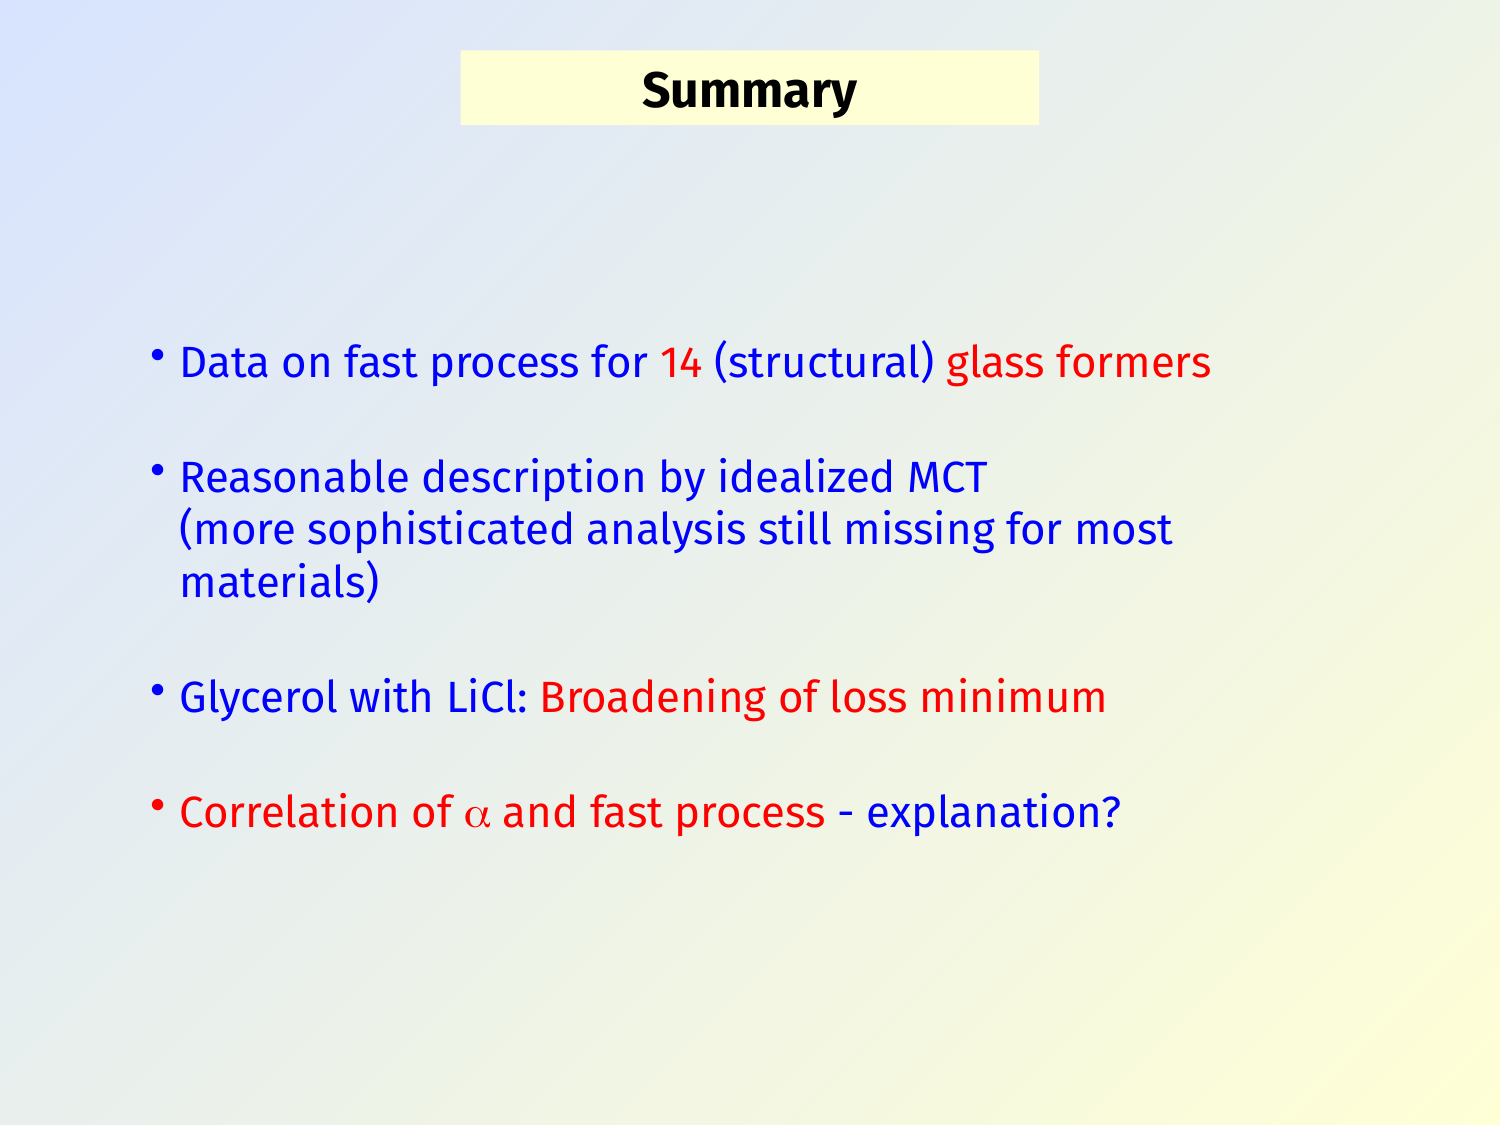

Summary
Data on fast process for 14 (structural) glass formers
Reasonable description by idealized MCT
(more sophisticated analysis still missing for most materials)
Glycerol with LiCl: Broadening of loss minimum
Correlation of α and fast process - explanation?